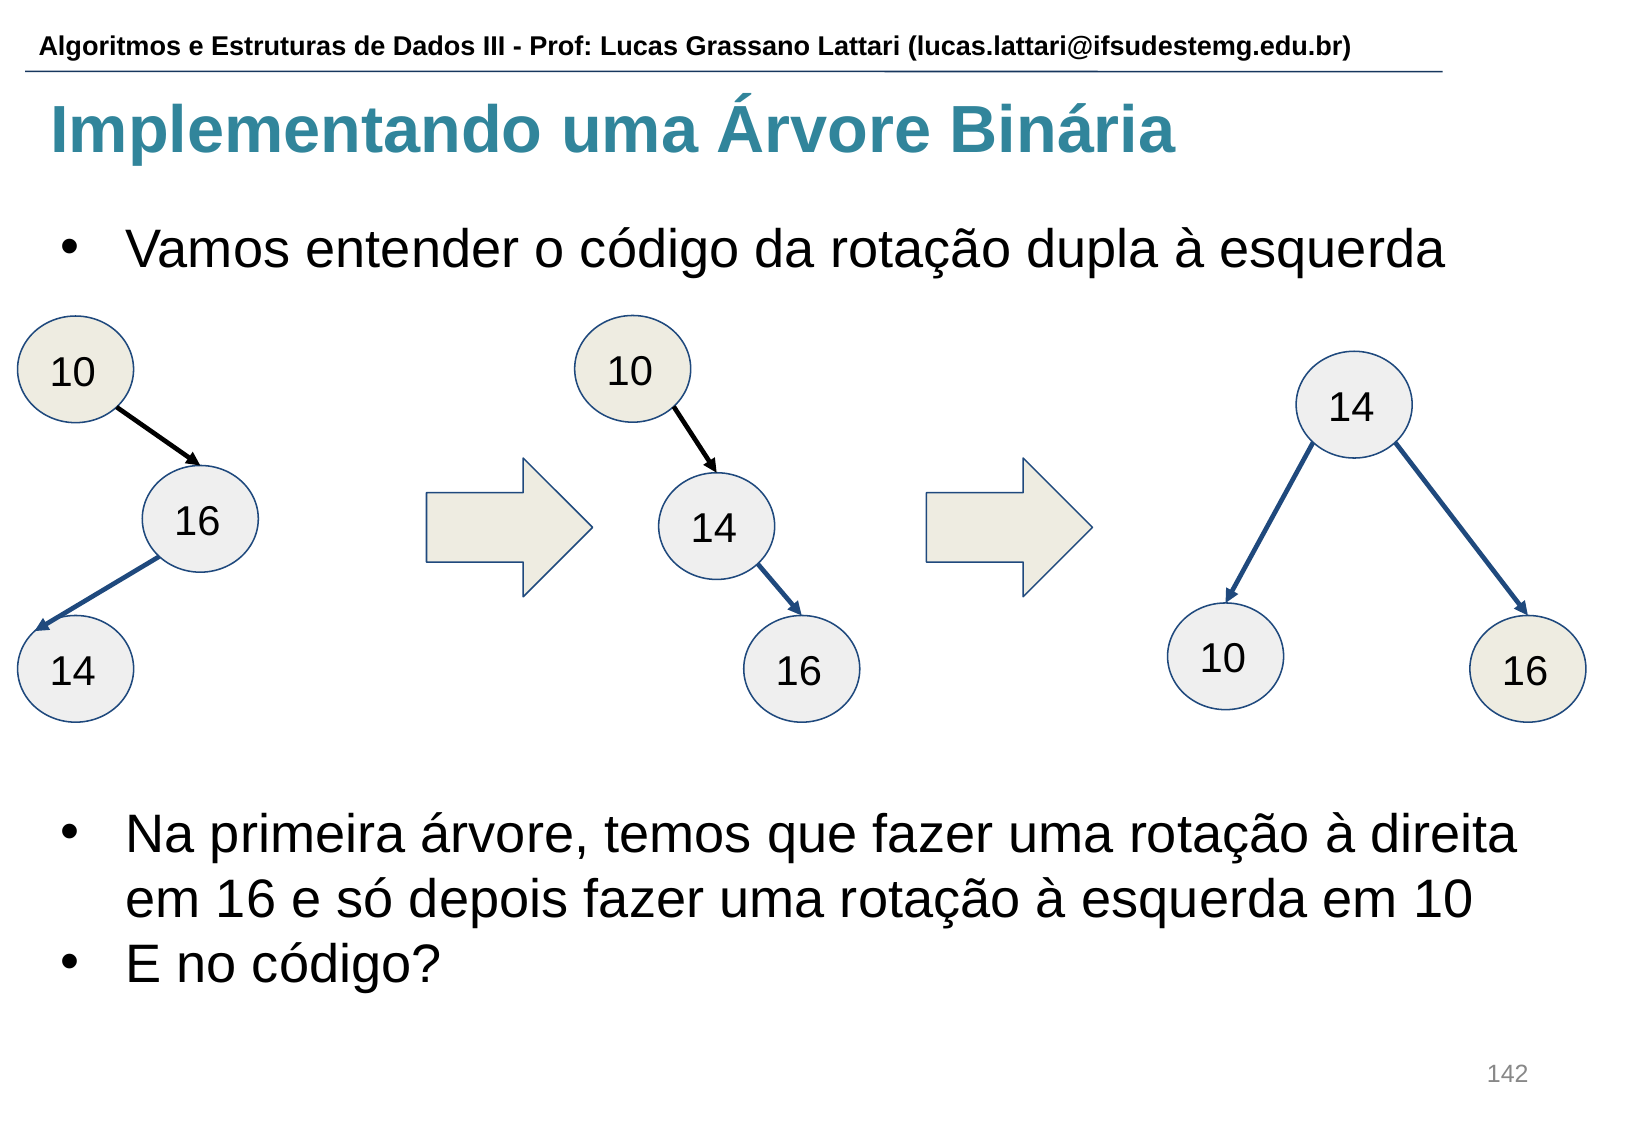

# Implementando uma Árvore Binária
Vamos entender o código da rotação dupla à esquerda

Na primeira árvore, temos que fazer uma rotação à direita em 16 e só depois fazer uma rotação à esquerda em 10
E no código?
10
10
14

16
14
10
16
14
16
142